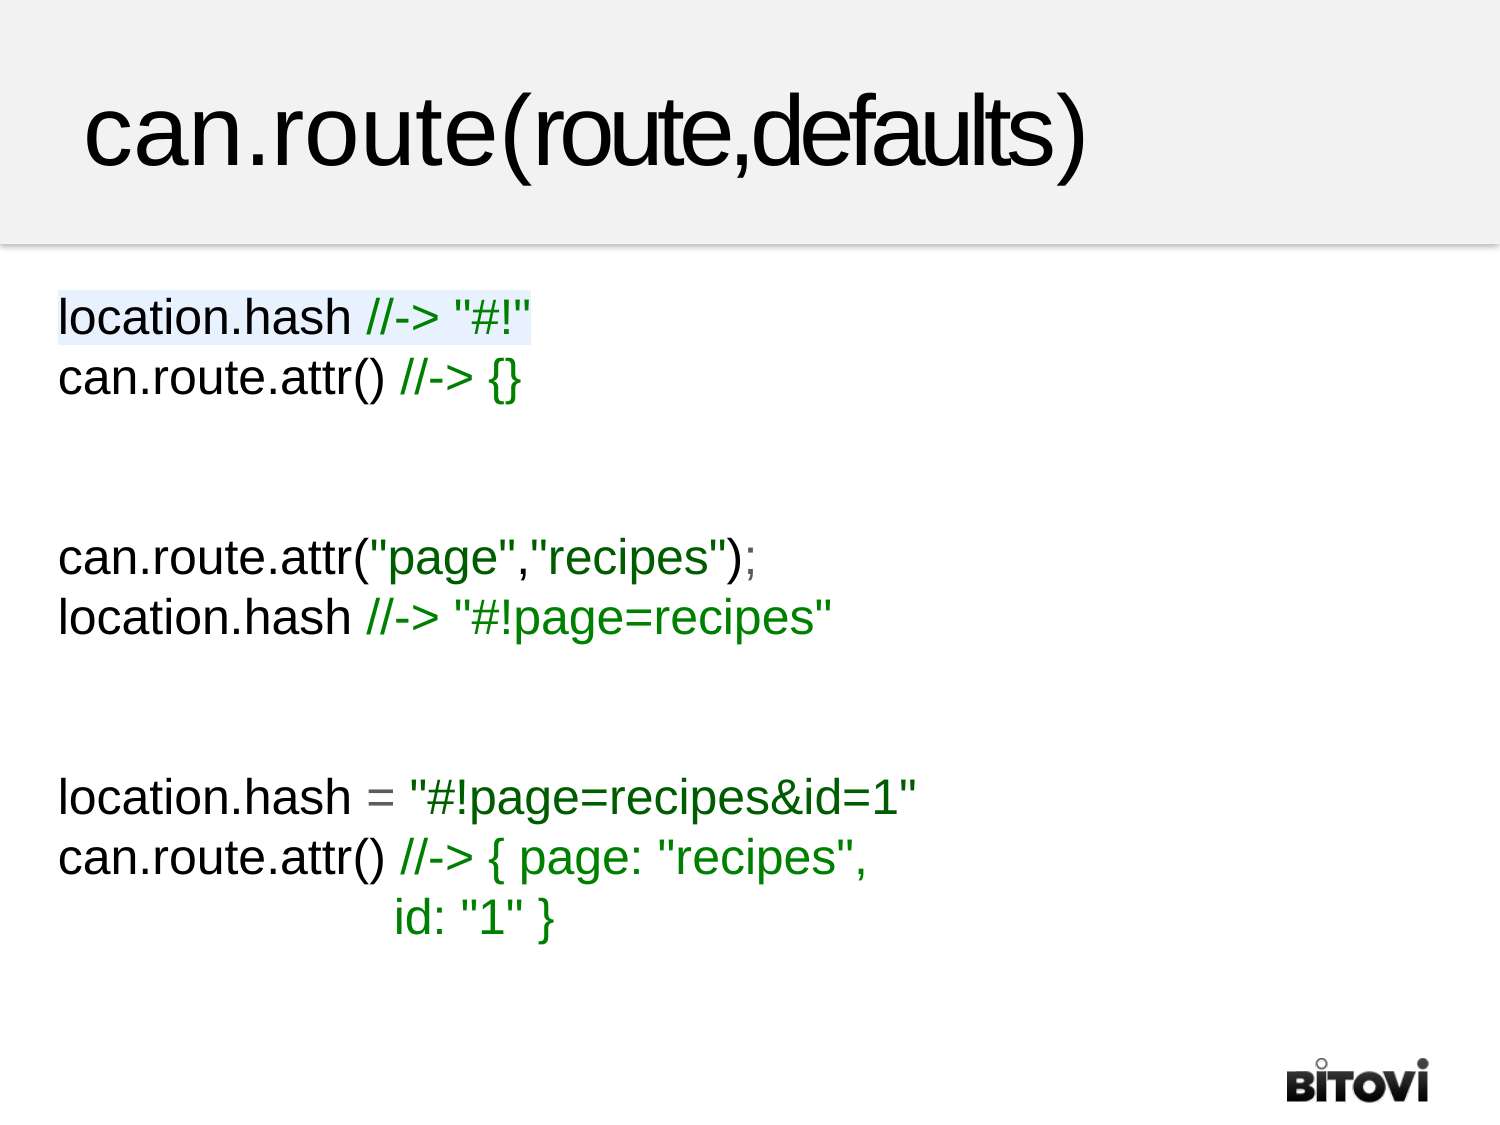

can.route(route,defaults)
location.hash //-> "#!"
can.route.attr() //-> {}

can.route.attr("page","recipes");
location.hash //-> "#!page=recipes"

location.hash = "#!page=recipes&id=1"
can.route.attr() //-> { page: "recipes",
                        id: "1" }